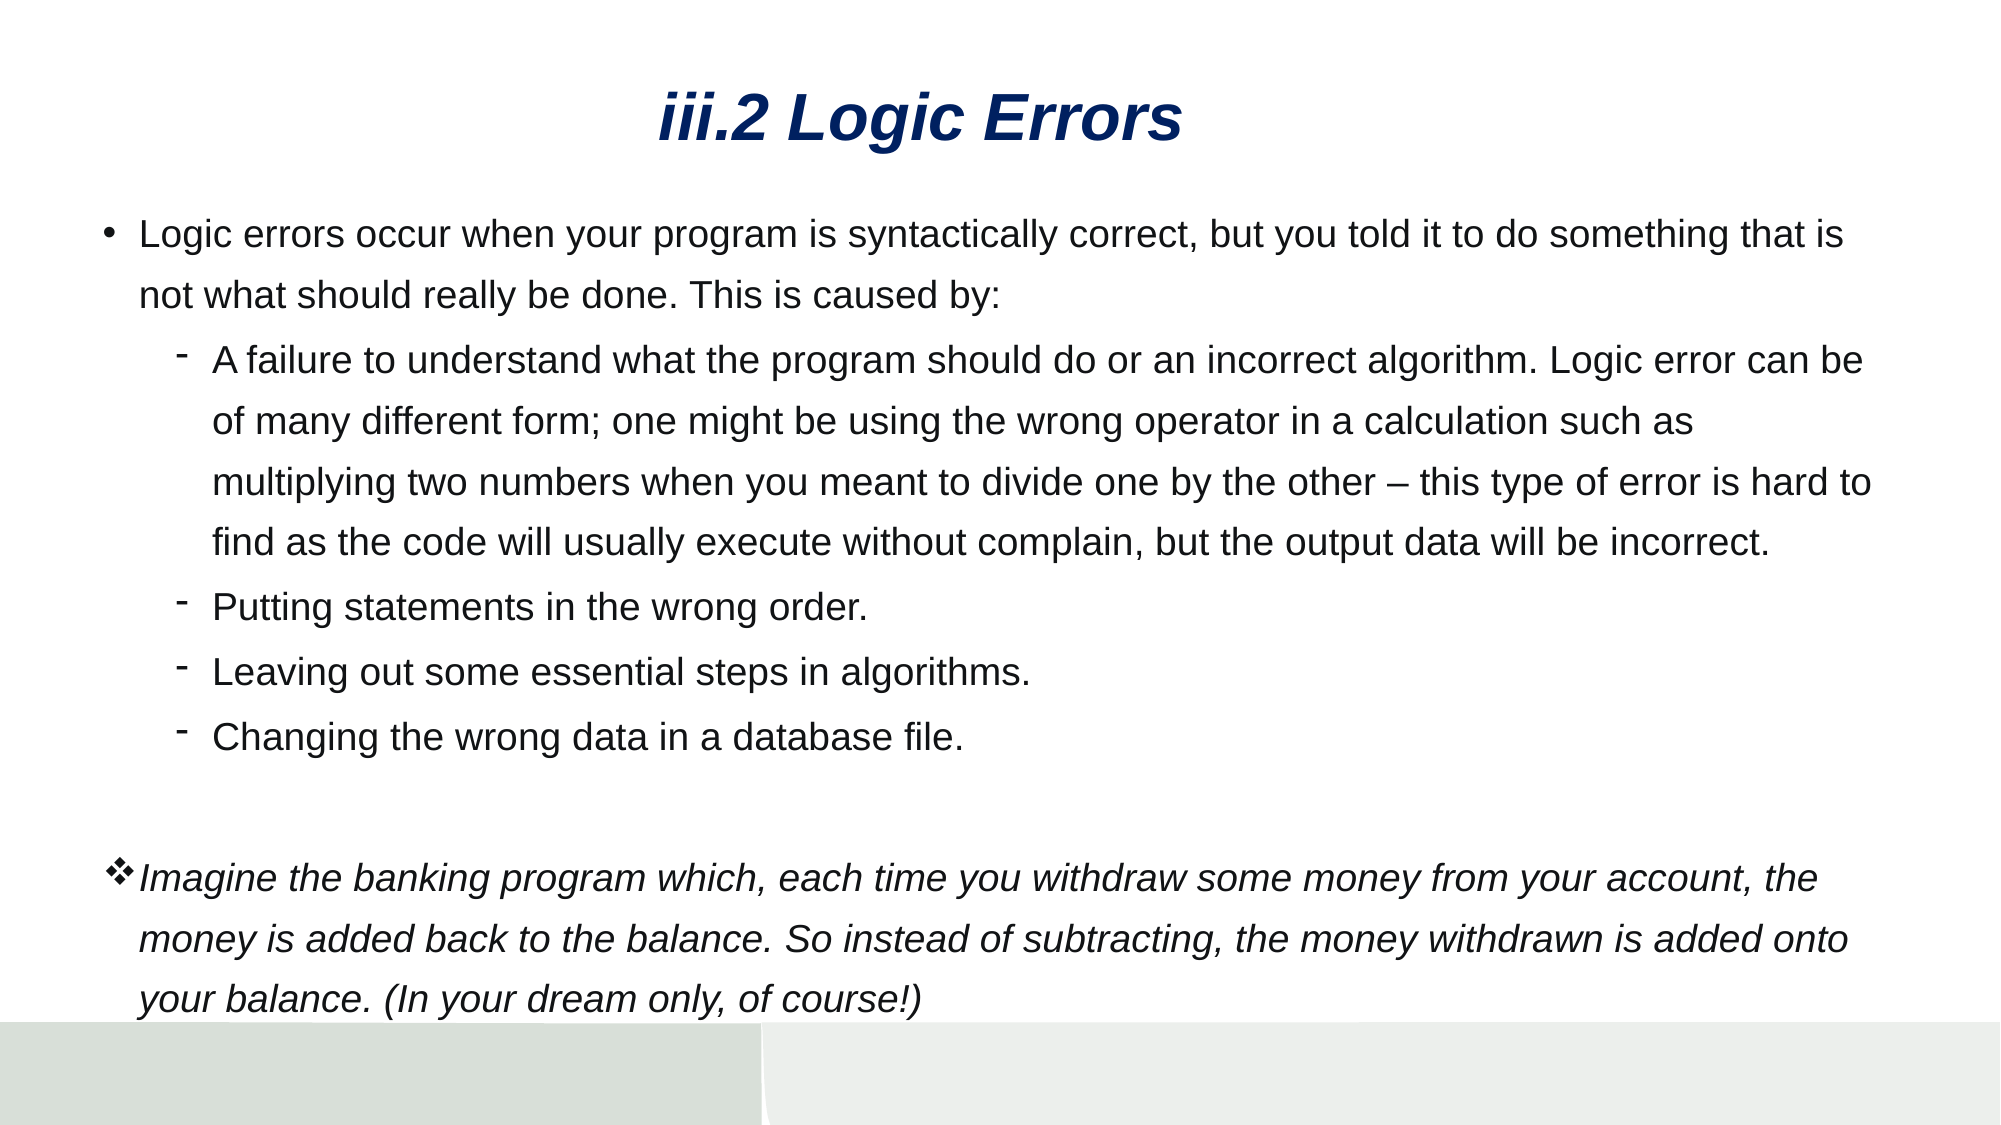

# iii.2 Logic Errors
Logic errors occur when your program is syntactically correct, but you told it to do something that is not what should really be done. This is caused by:
A failure to understand what the program should do or an incorrect algorithm. Logic error can be of many different form; one might be using the wrong operator in a calculation such as multiplying two numbers when you meant to divide one by the other – this type of error is hard to find as the code will usually execute without complain, but the output data will be incorrect.
Putting statements in the wrong order.
Leaving out some essential steps in algorithms.
Changing the wrong data in a database file.

Imagine the banking program which, each time you withdraw some money from your account, the money is added back to the balance. So instead of subtracting, the money withdrawn is added onto your balance. (In your dream only, of course!)